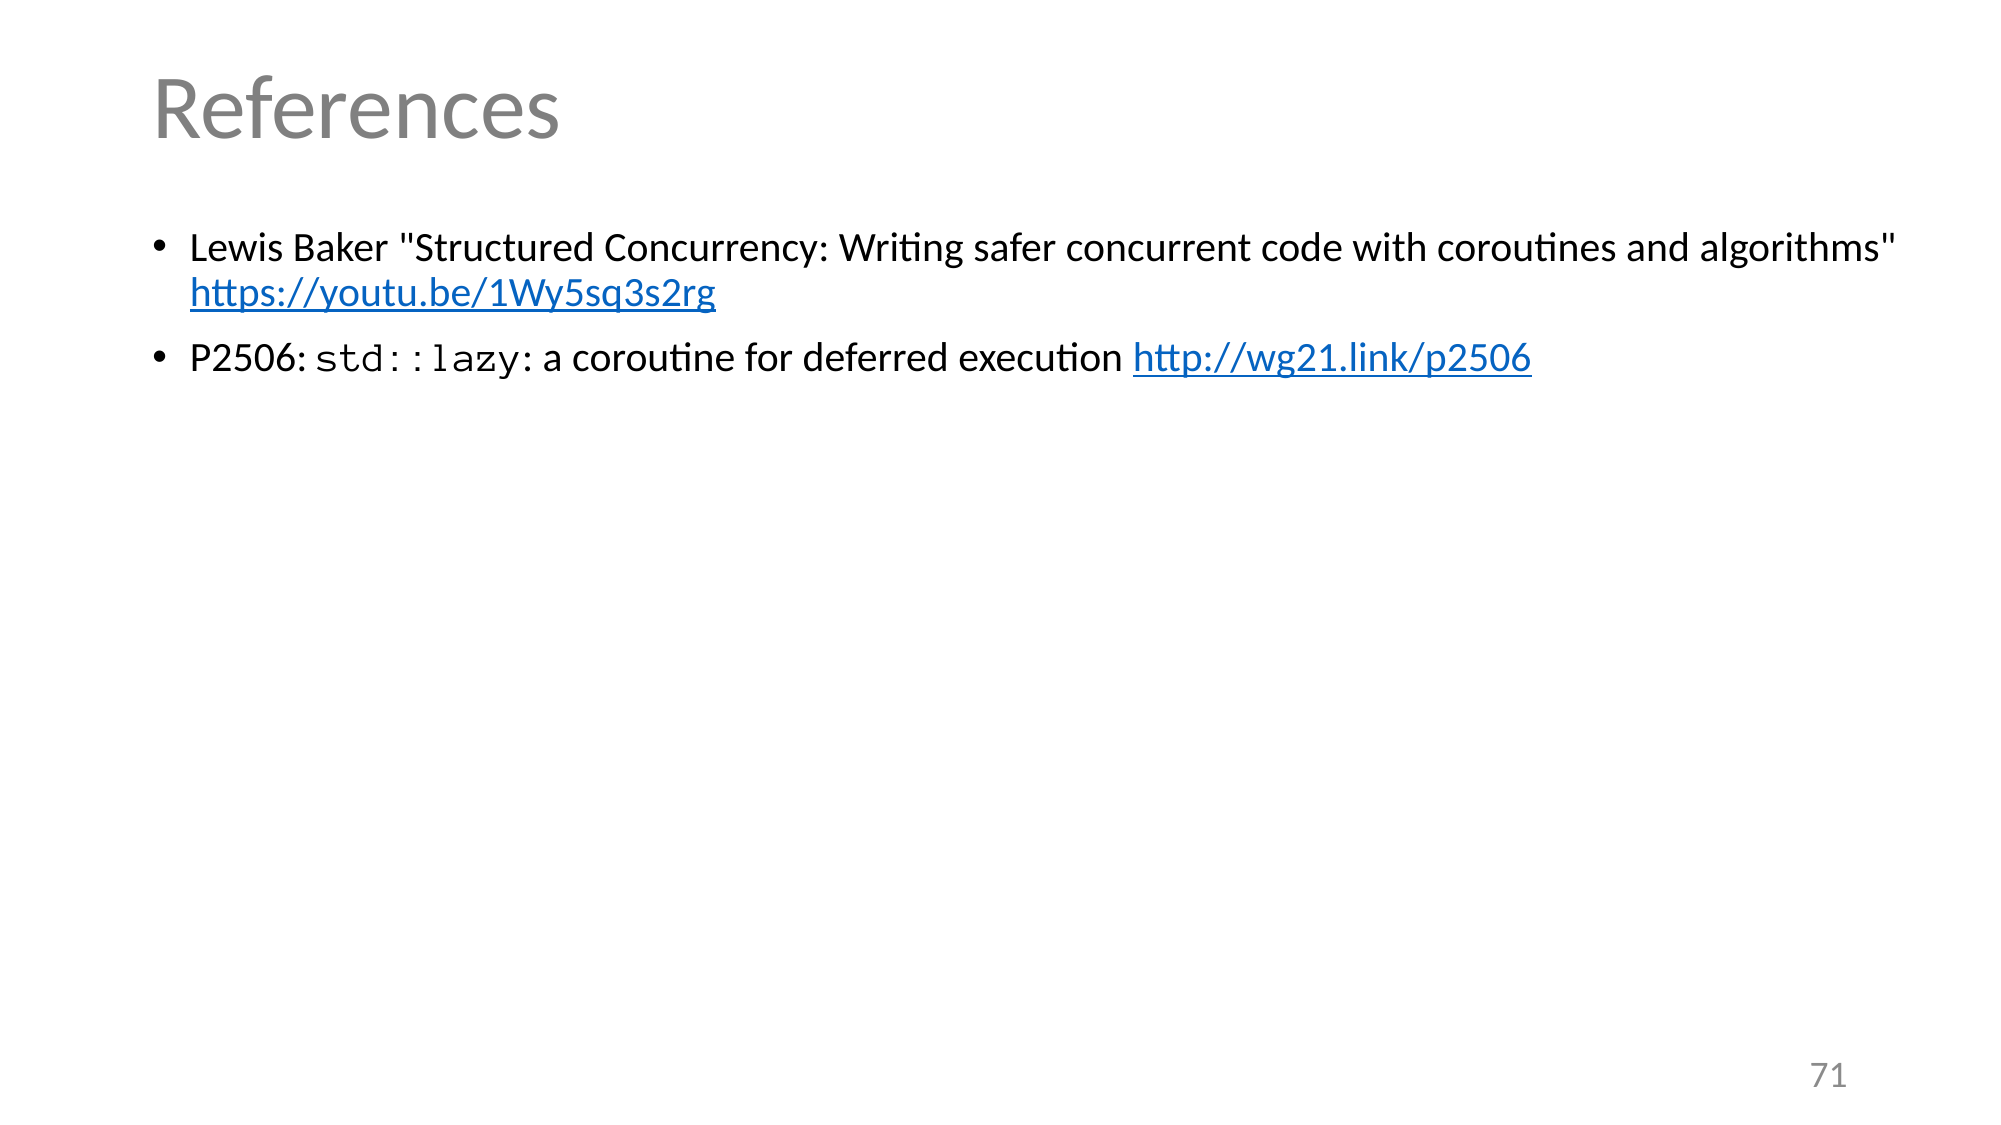

# References
Lewis Baker "Structured Concurrency: Writing safer concurrent code with coroutines and algorithms"
https://youtu.be/1Wy5sq3s2rg
P2506: std::lazy: a coroutine for deferred execution http://wg21.link/p2506
71